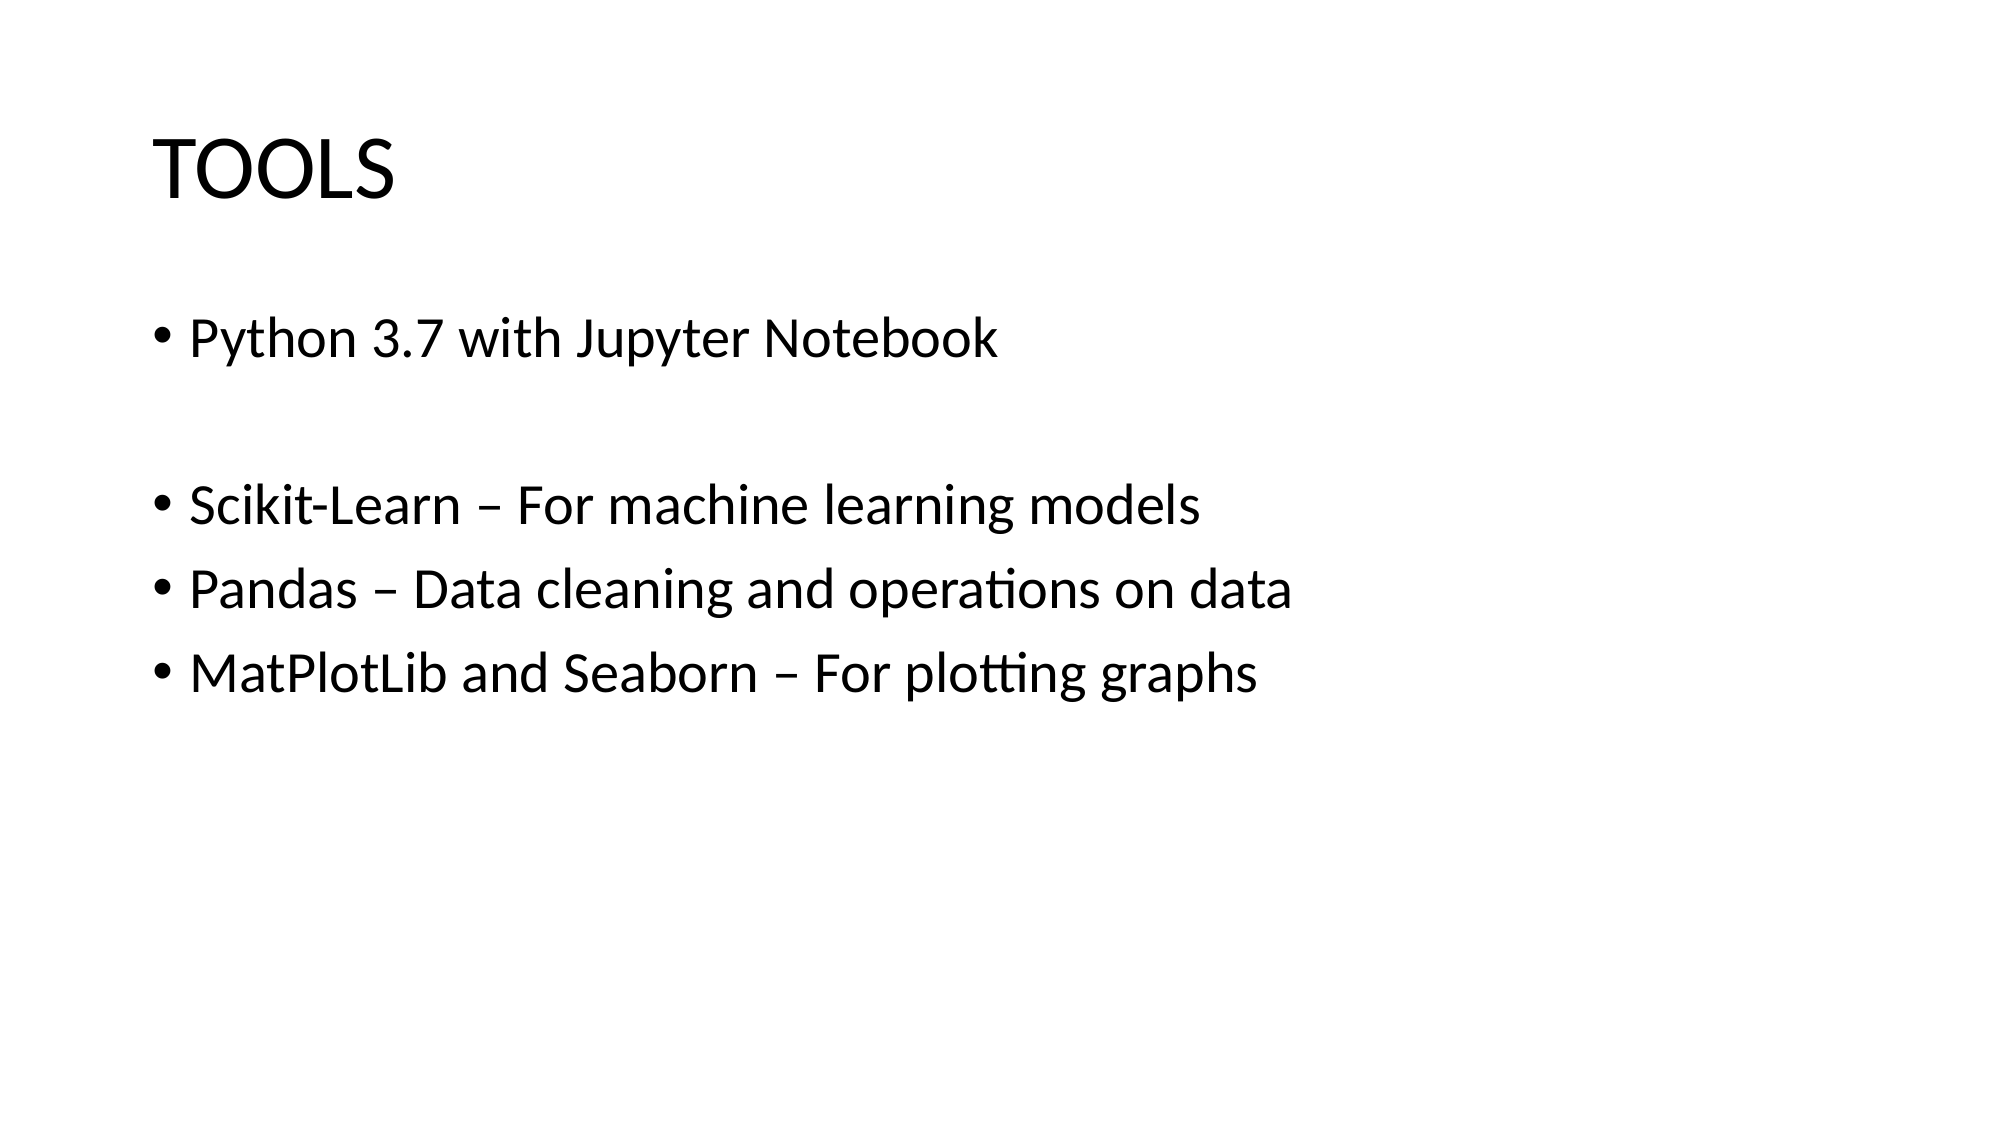

# TOOLS
Python 3.7 with Jupyter Notebook

Scikit-Learn – For machine learning models
Pandas – Data cleaning and operations on data
MatPlotLib and Seaborn – For plotting graphs